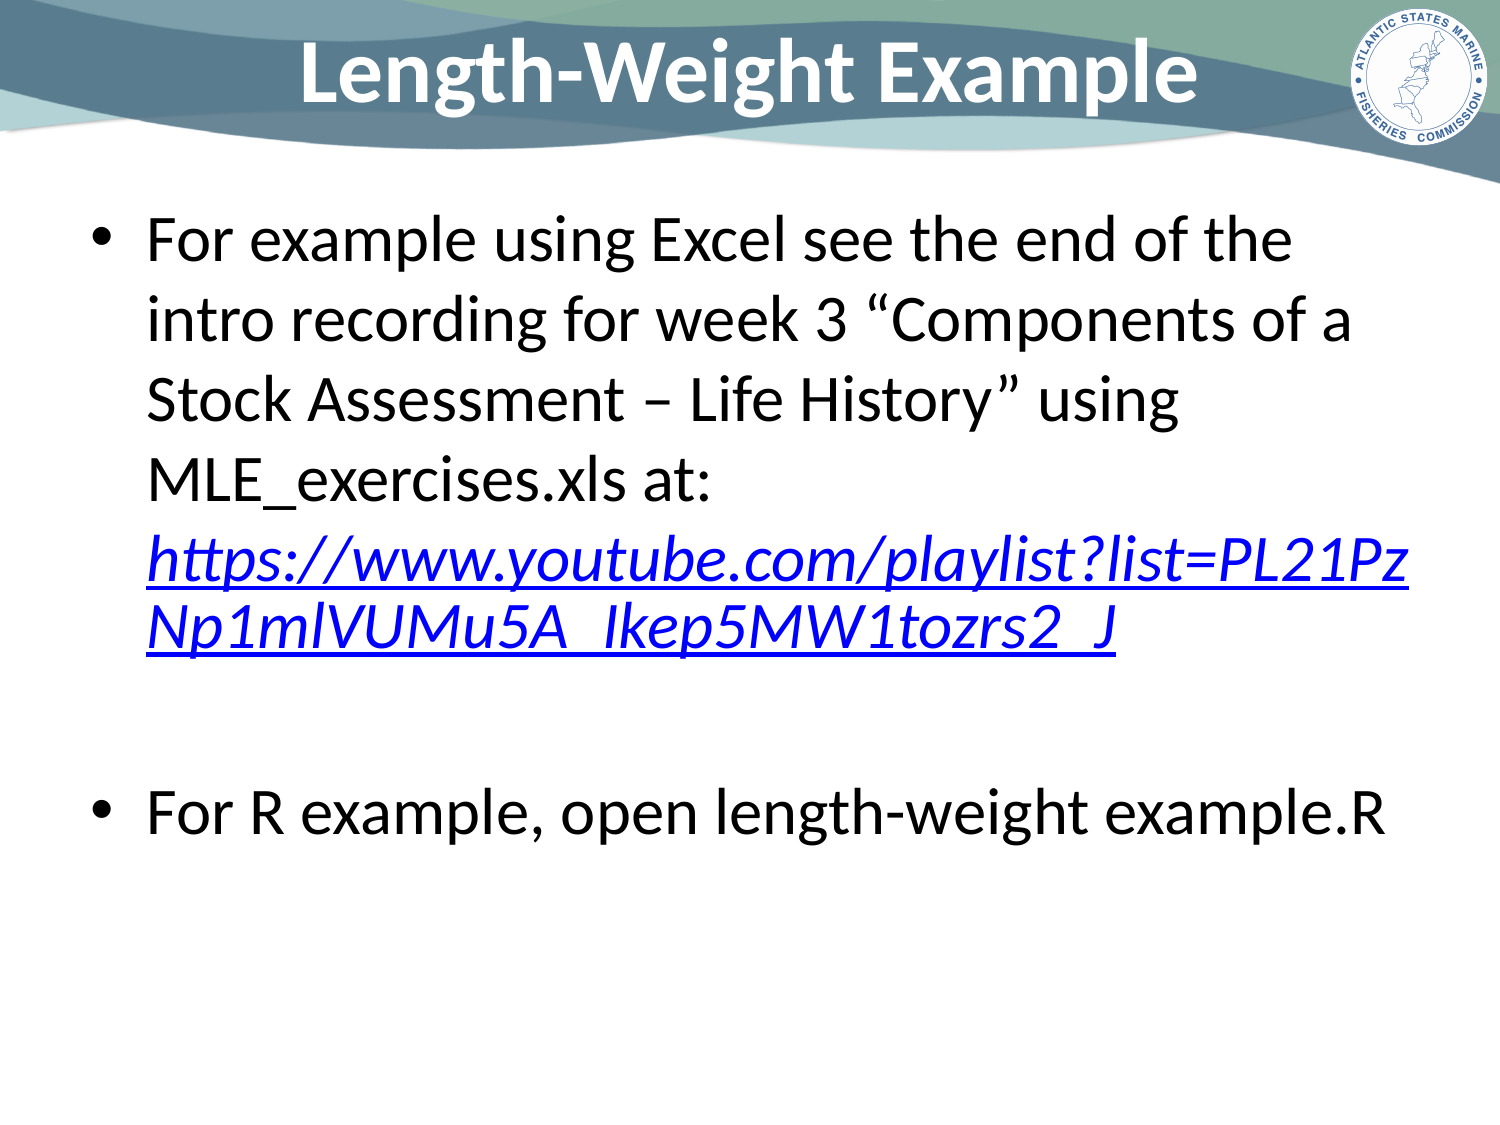

# Length-Weight Example
For example using Excel see the end of the intro recording for week 3 “Components of a Stock Assessment – Life History” using MLE_exercises.xls at: https://www.youtube.com/playlist?list=PL21PzNp1mlVUMu5A_Ikep5MW1tozrs2_J

For R example, open length-weight example.R